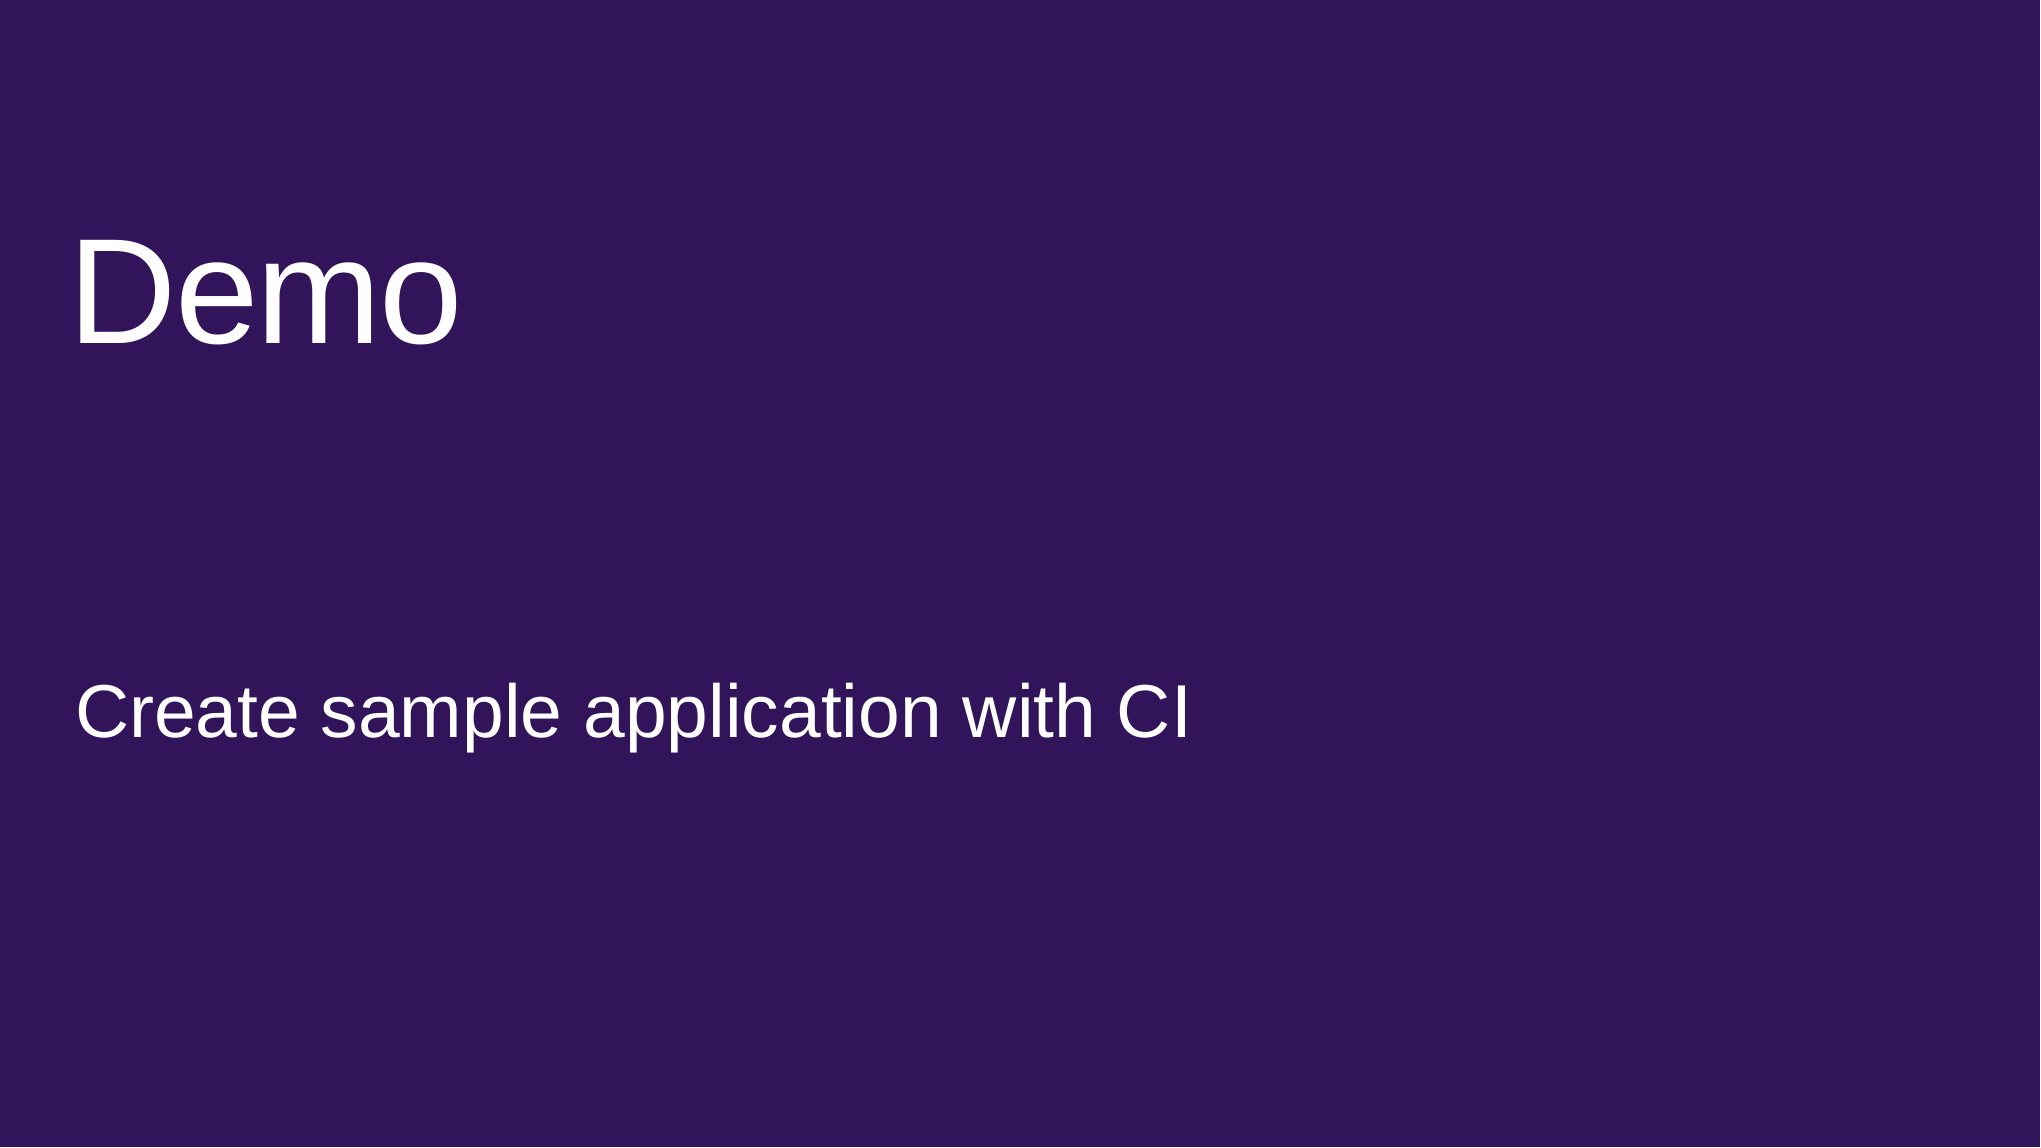

# Demo
Create sample application with CI